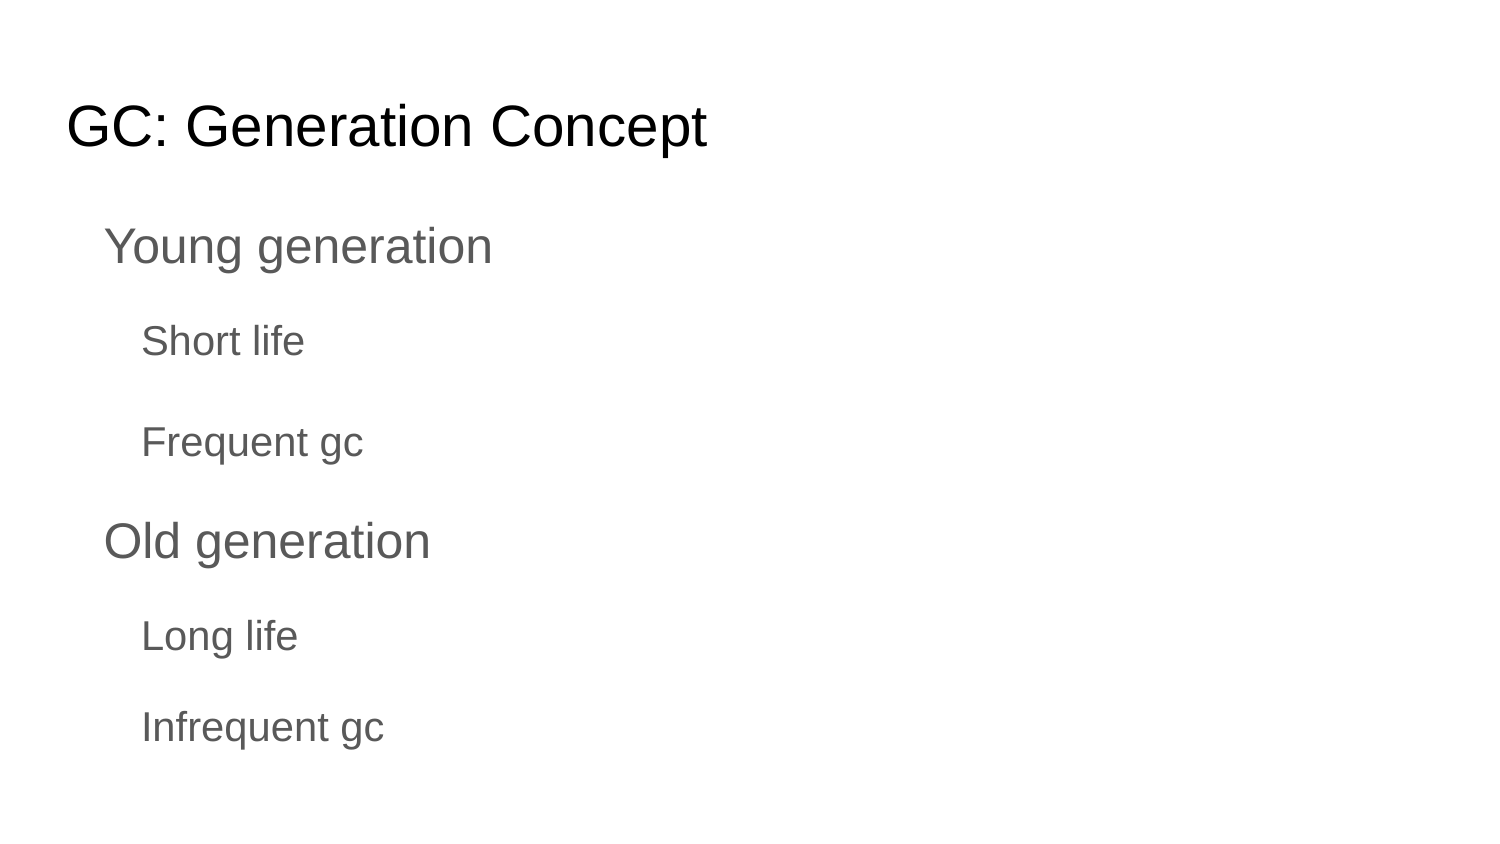

# GC: Generation Concept
Young generation
	Short life
	Frequent gc
Old generation
	Long life
	Infrequent gc